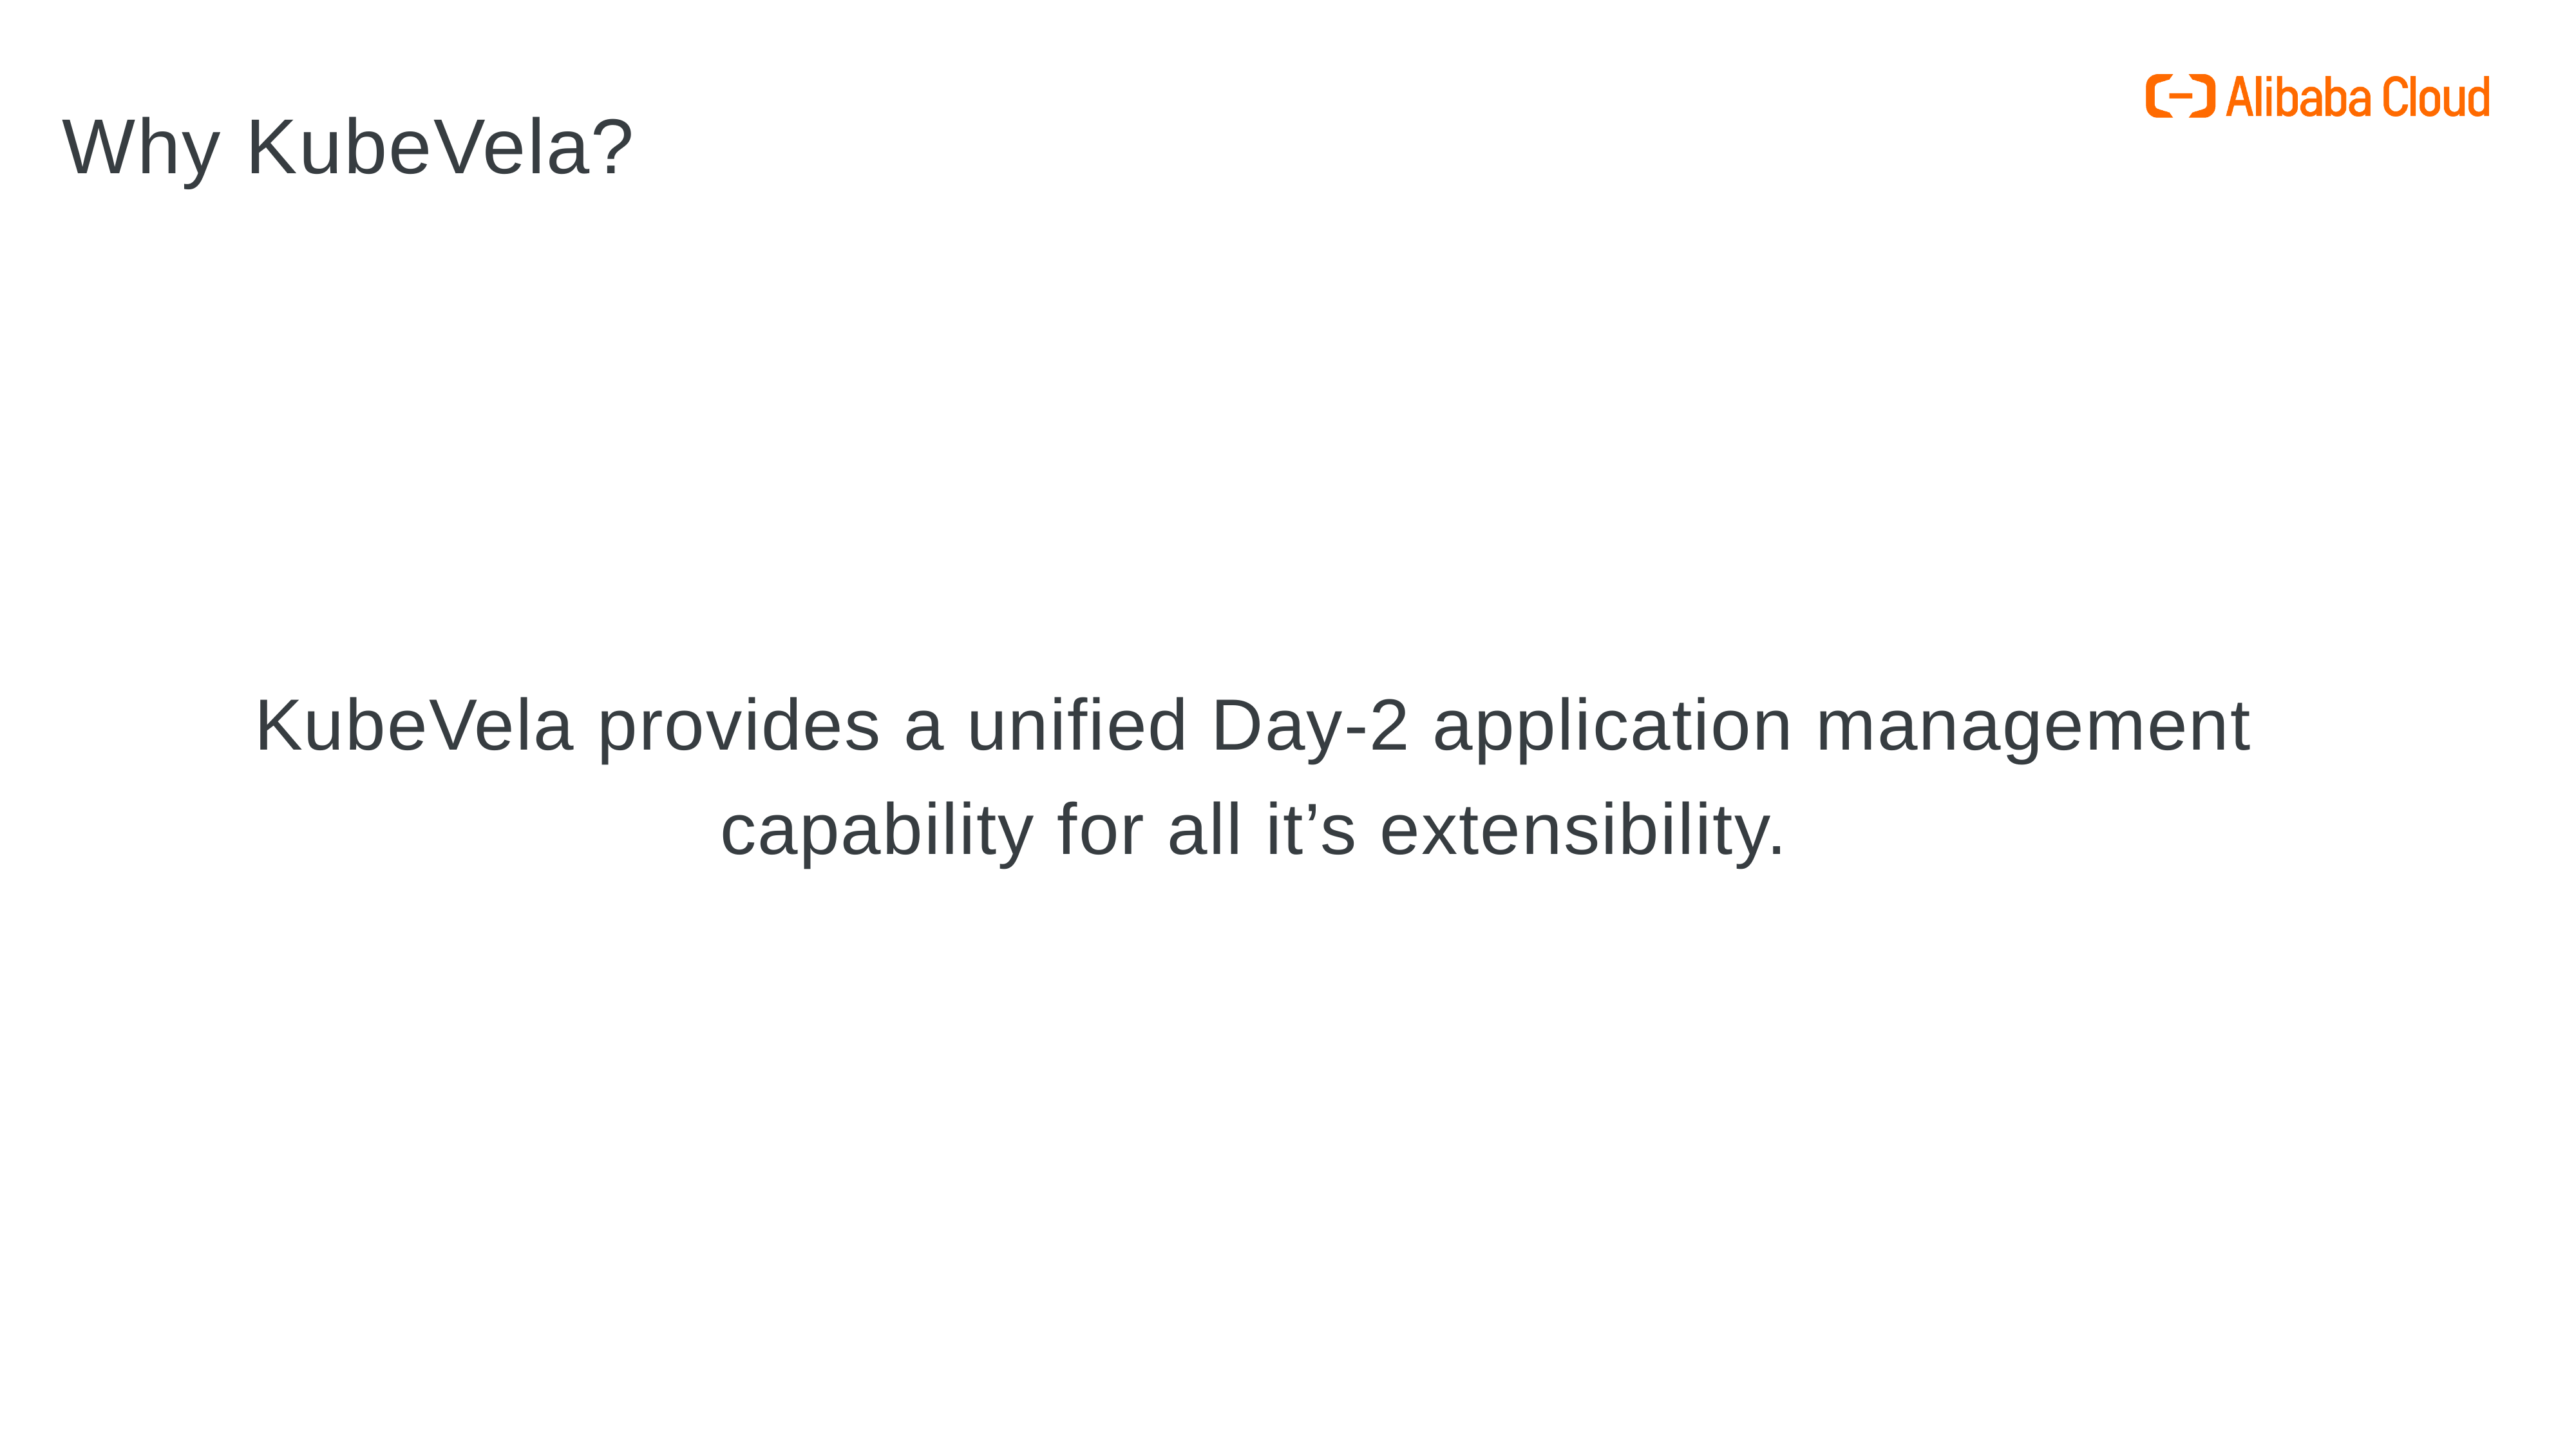

Why KubeVela?
KubeVela provides a unified Day-2 application management capability for all it’s extensibility.